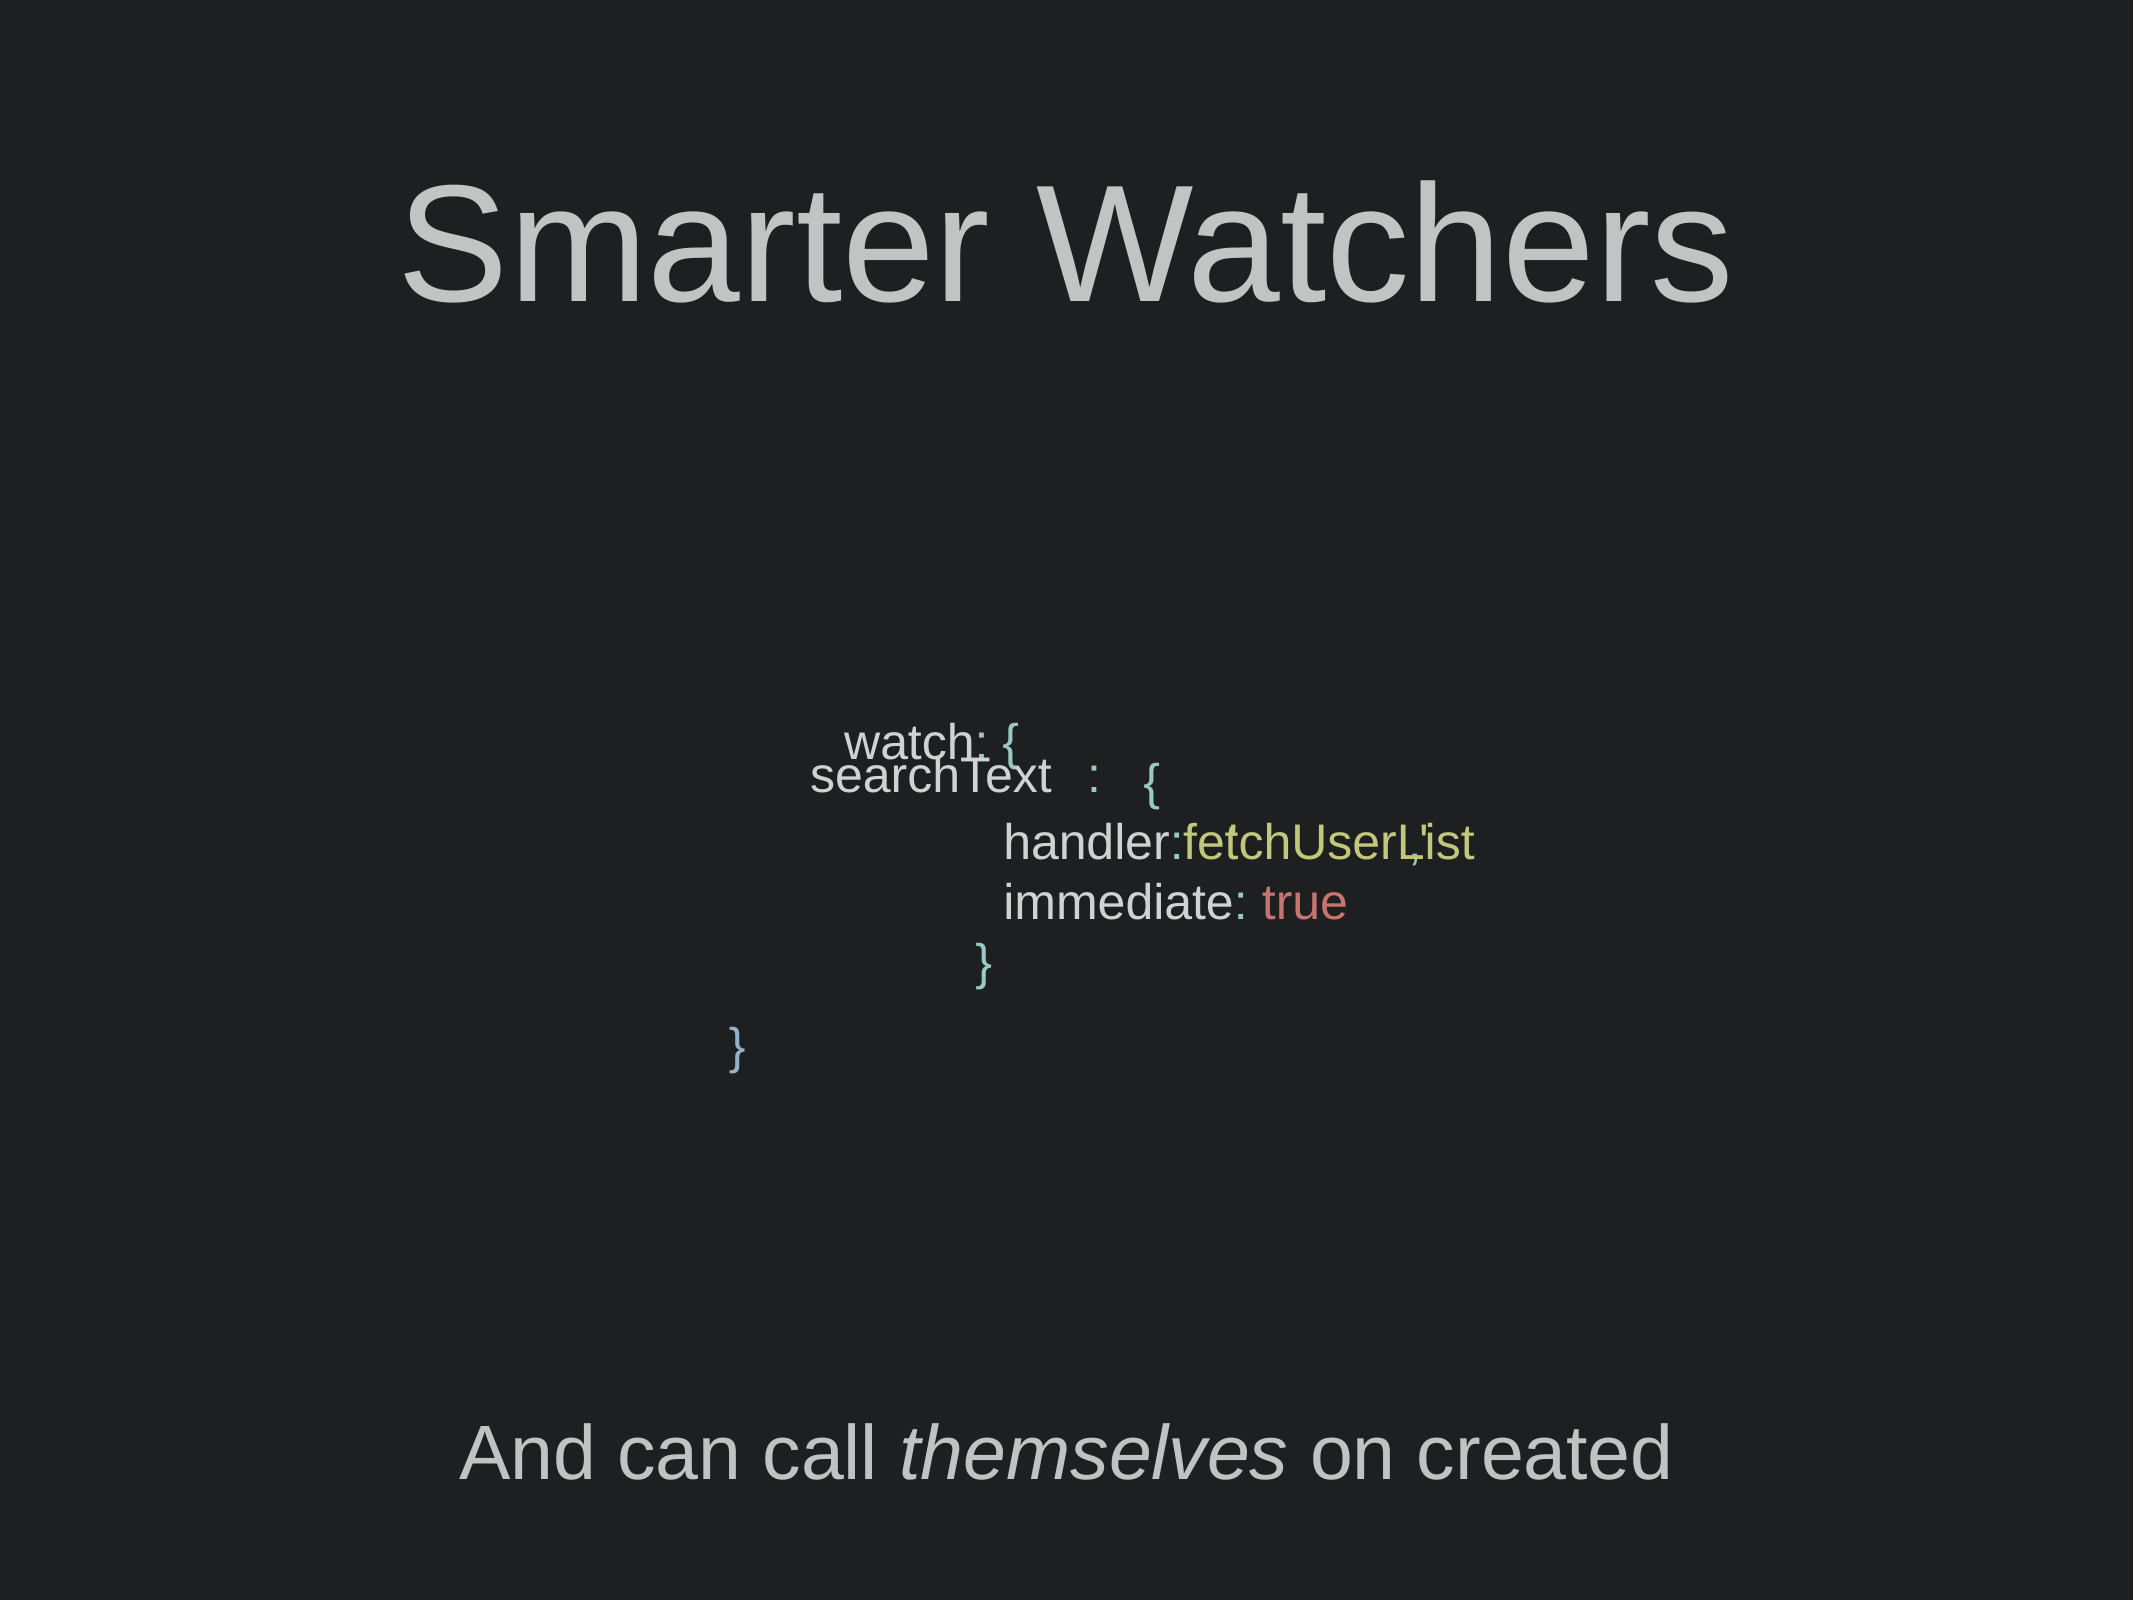

Smarter Watchers
created() {
  this.fetchUserList()
},
watch: {

            {
  handler:                ,
  immediate: true
}
searchText
:
'             '
fetchUserList
}
And can call themselves on created